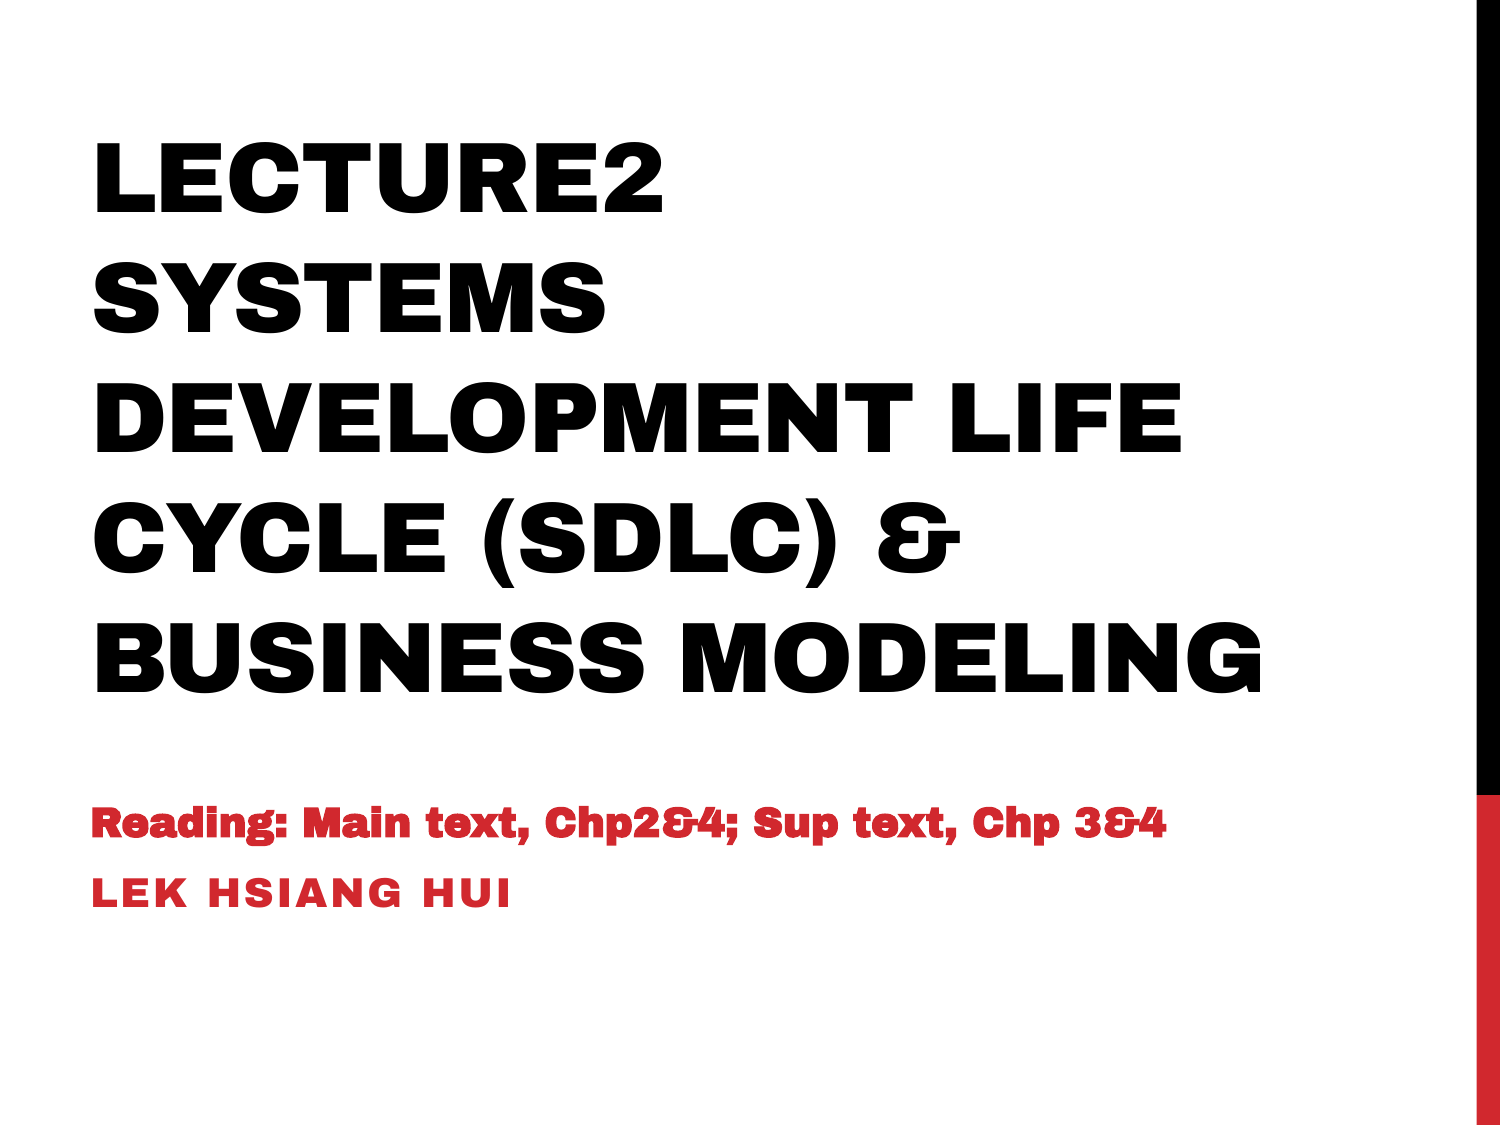

# Lecture2 Systems Development Life Cycle (SDLC) & Business Modeling
Reading: Main text, Chp2&4; Sup text, Chp 3&4
Lek Hsiang Hui